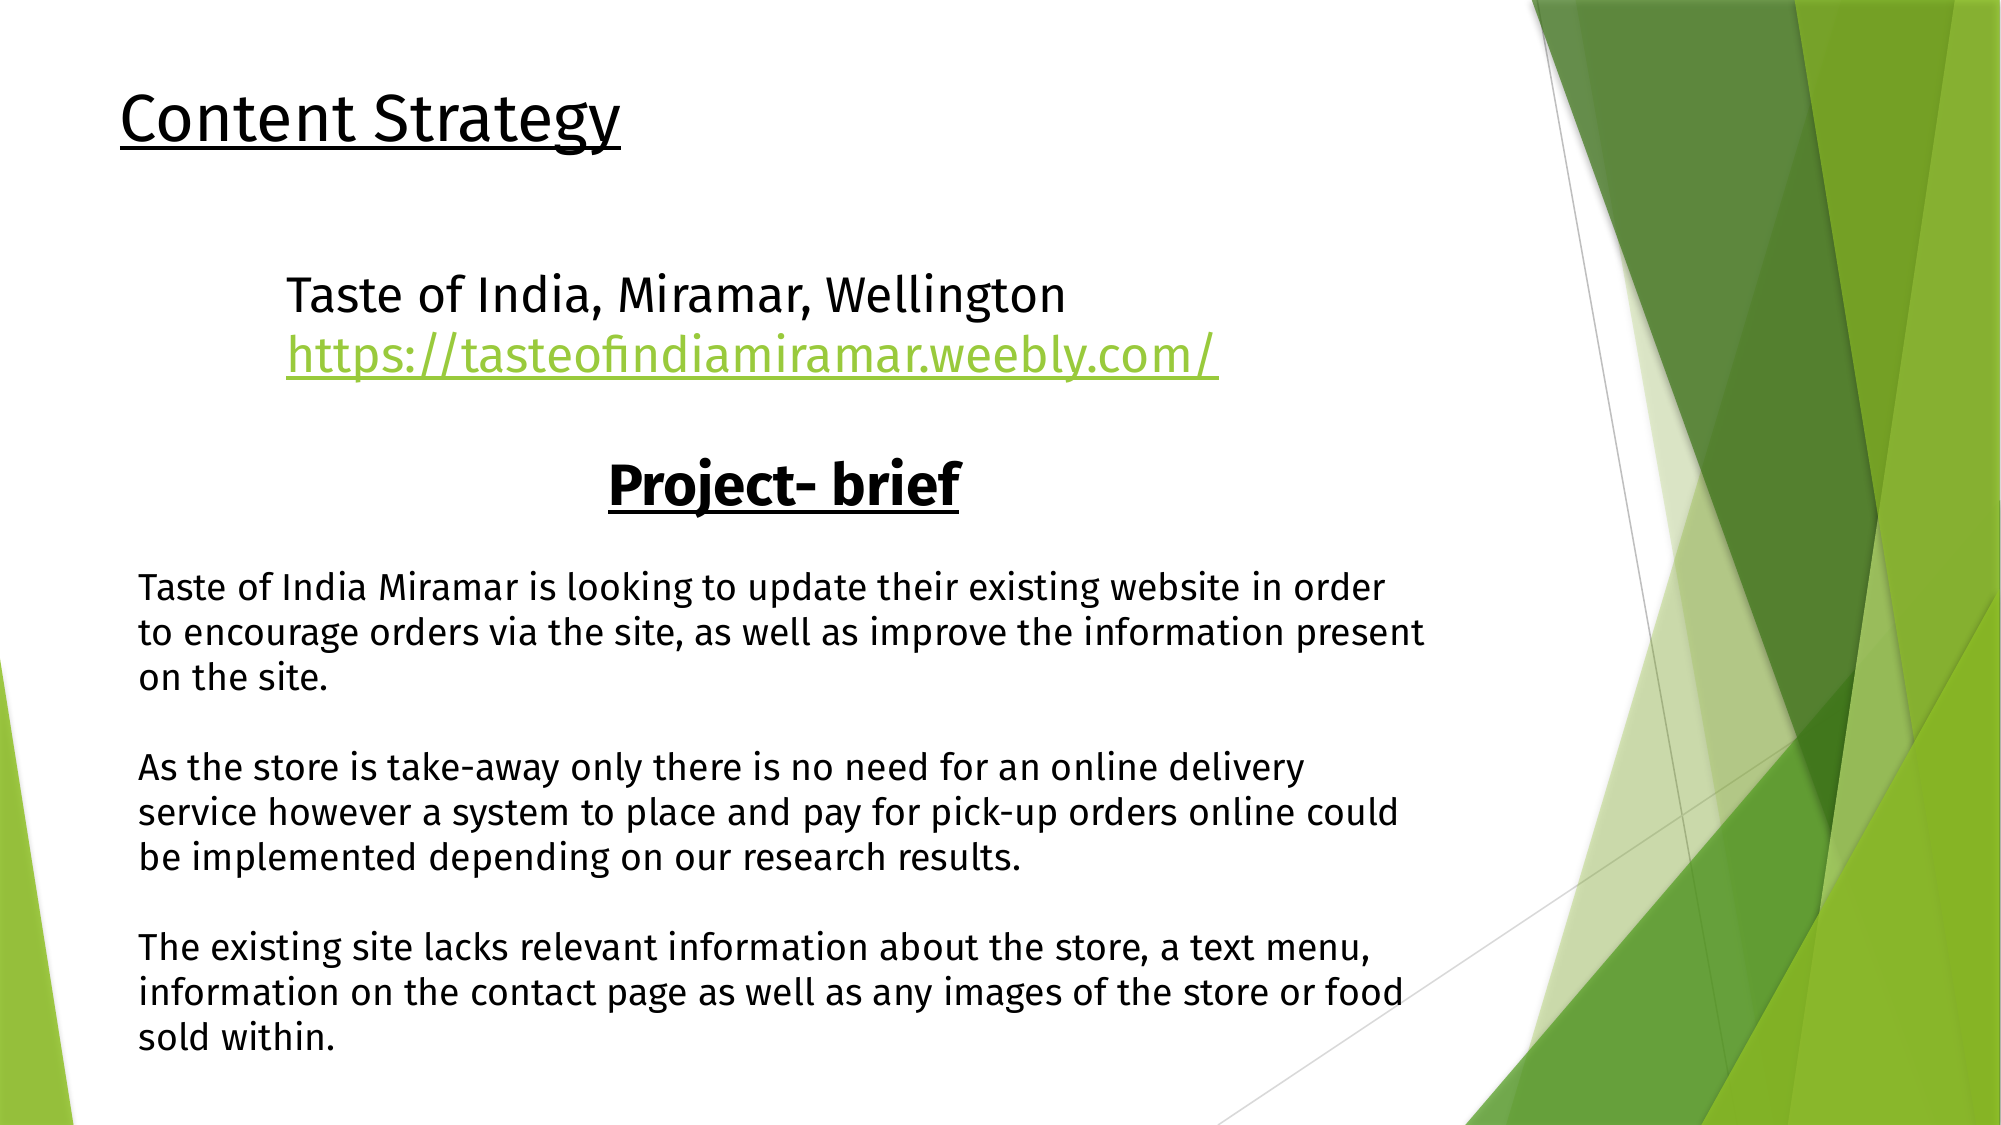

Content Strategy
Taste of India, Miramar, Wellington
https://tasteofindiamiramar.weebly.com/
Project- brief
Taste of India Miramar is looking to update their existing website in order to encourage orders via the site, as well as improve the information present on the site.
As the store is take-away only there is no need for an online delivery service however a system to place and pay for pick-up orders online could be implemented depending on our research results.
The existing site lacks relevant information about the store, a text menu, information on the contact page as well as any images of the store or food sold within.